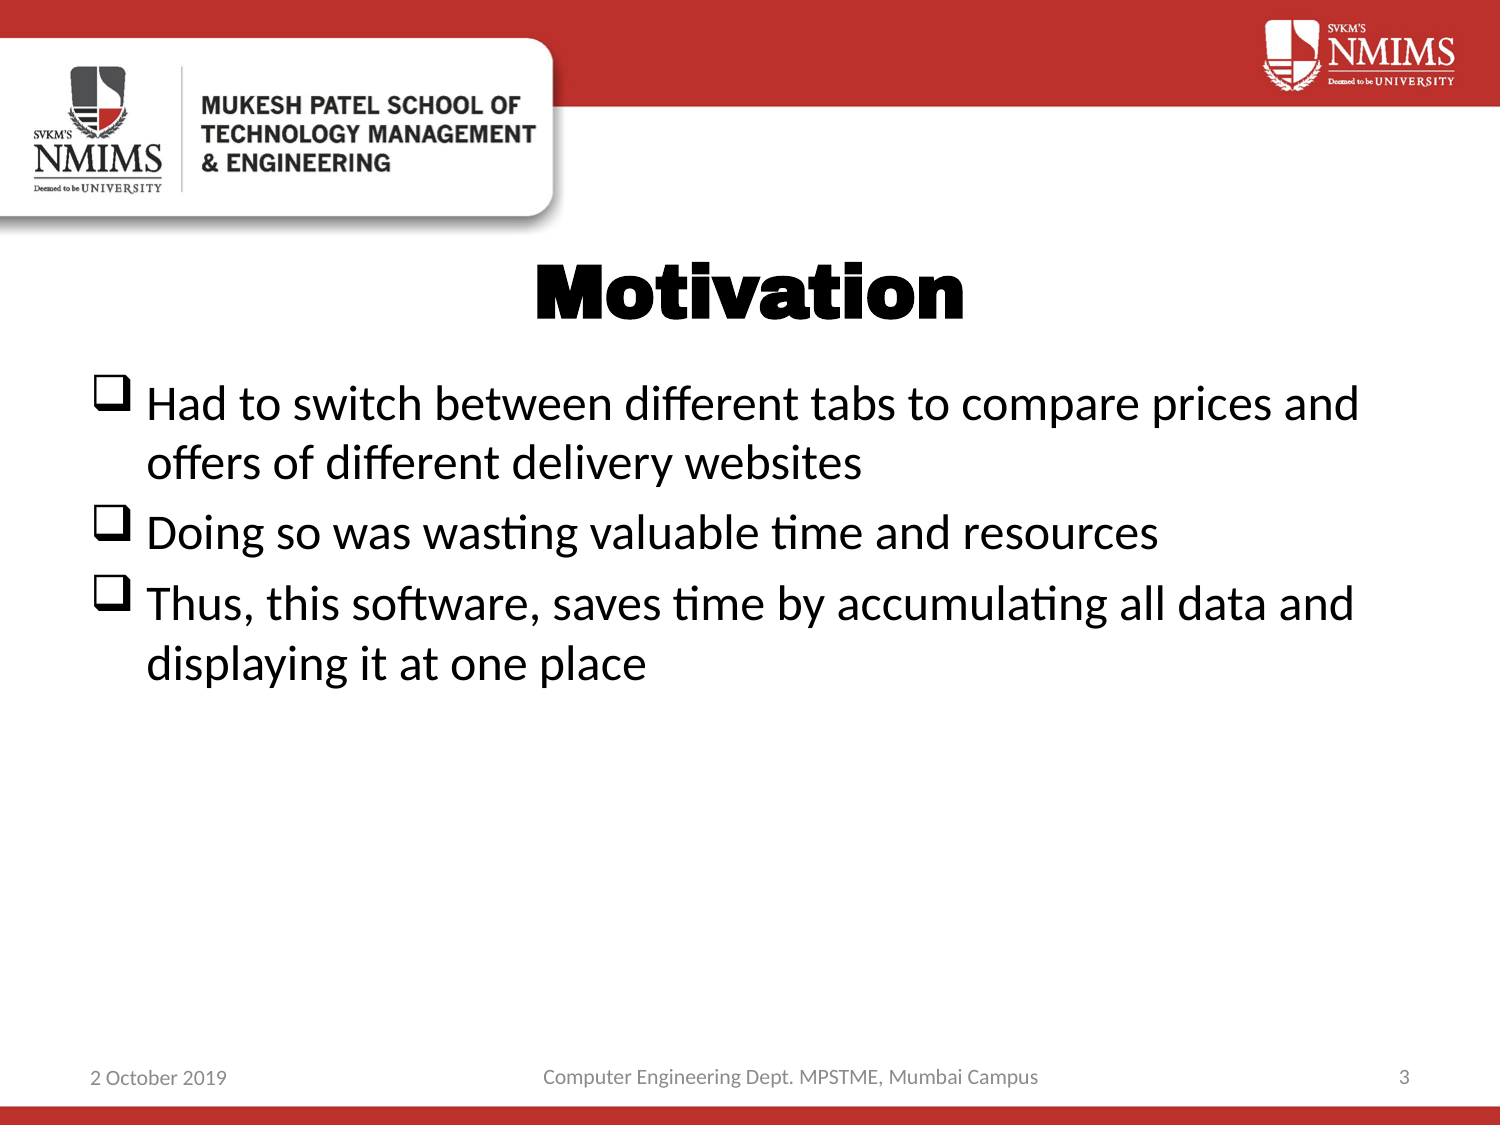

# Motivation
Had to switch between different tabs to compare prices and offers of different delivery websites
Doing so was wasting valuable time and resources
Thus, this software, saves time by accumulating all data and displaying it at one place

Computer Engineering Dept. MPSTME, Mumbai Campus
3
2 October 2019